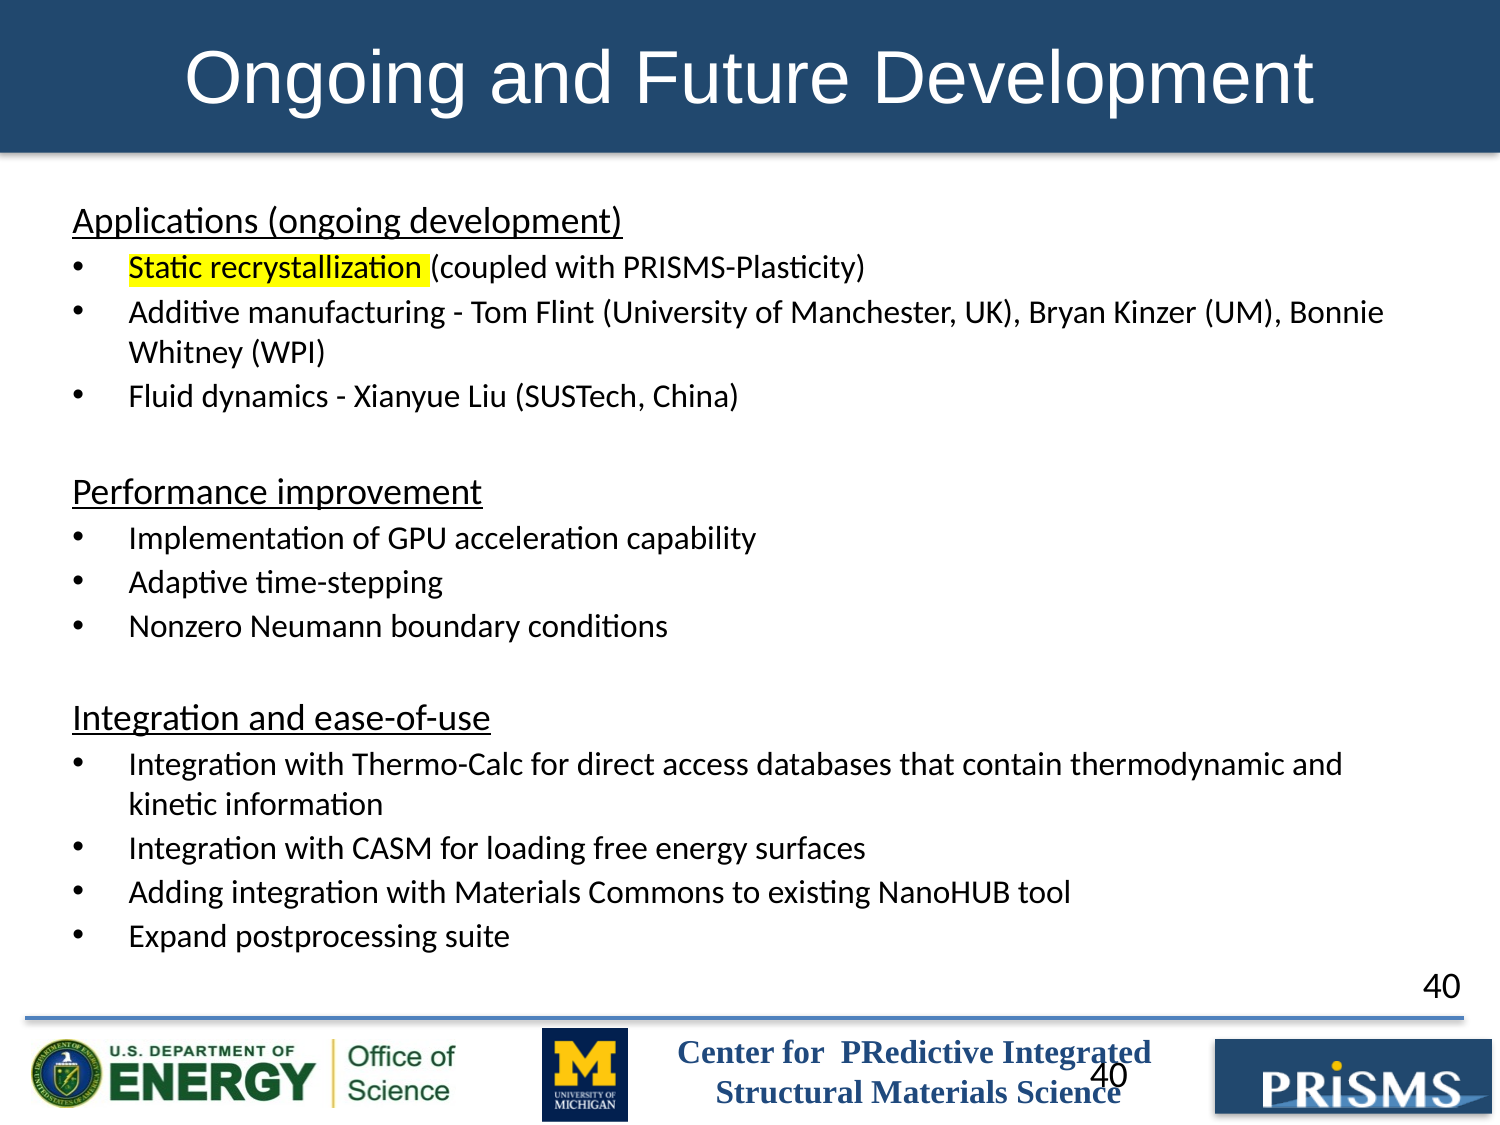

Ongoing and Future Development
Applications (ongoing development)
Static recrystallization (coupled with PRISMS-Plasticity)
Additive manufacturing - Tom Flint (University of Manchester, UK), Bryan Kinzer (UM), Bonnie Whitney (WPI)
Fluid dynamics - Xianyue Liu (SUSTech, China)

Performance improvement
Implementation of GPU acceleration capability
Adaptive time-stepping
Nonzero Neumann boundary conditions

Integration and ease-of-use
Integration with Thermo-Calc for direct access databases that contain thermodynamic and kinetic information
Integration with CASM for loading free energy surfaces
Adding integration with Materials Commons to existing NanoHUB tool
Expand postprocessing suite
40
40